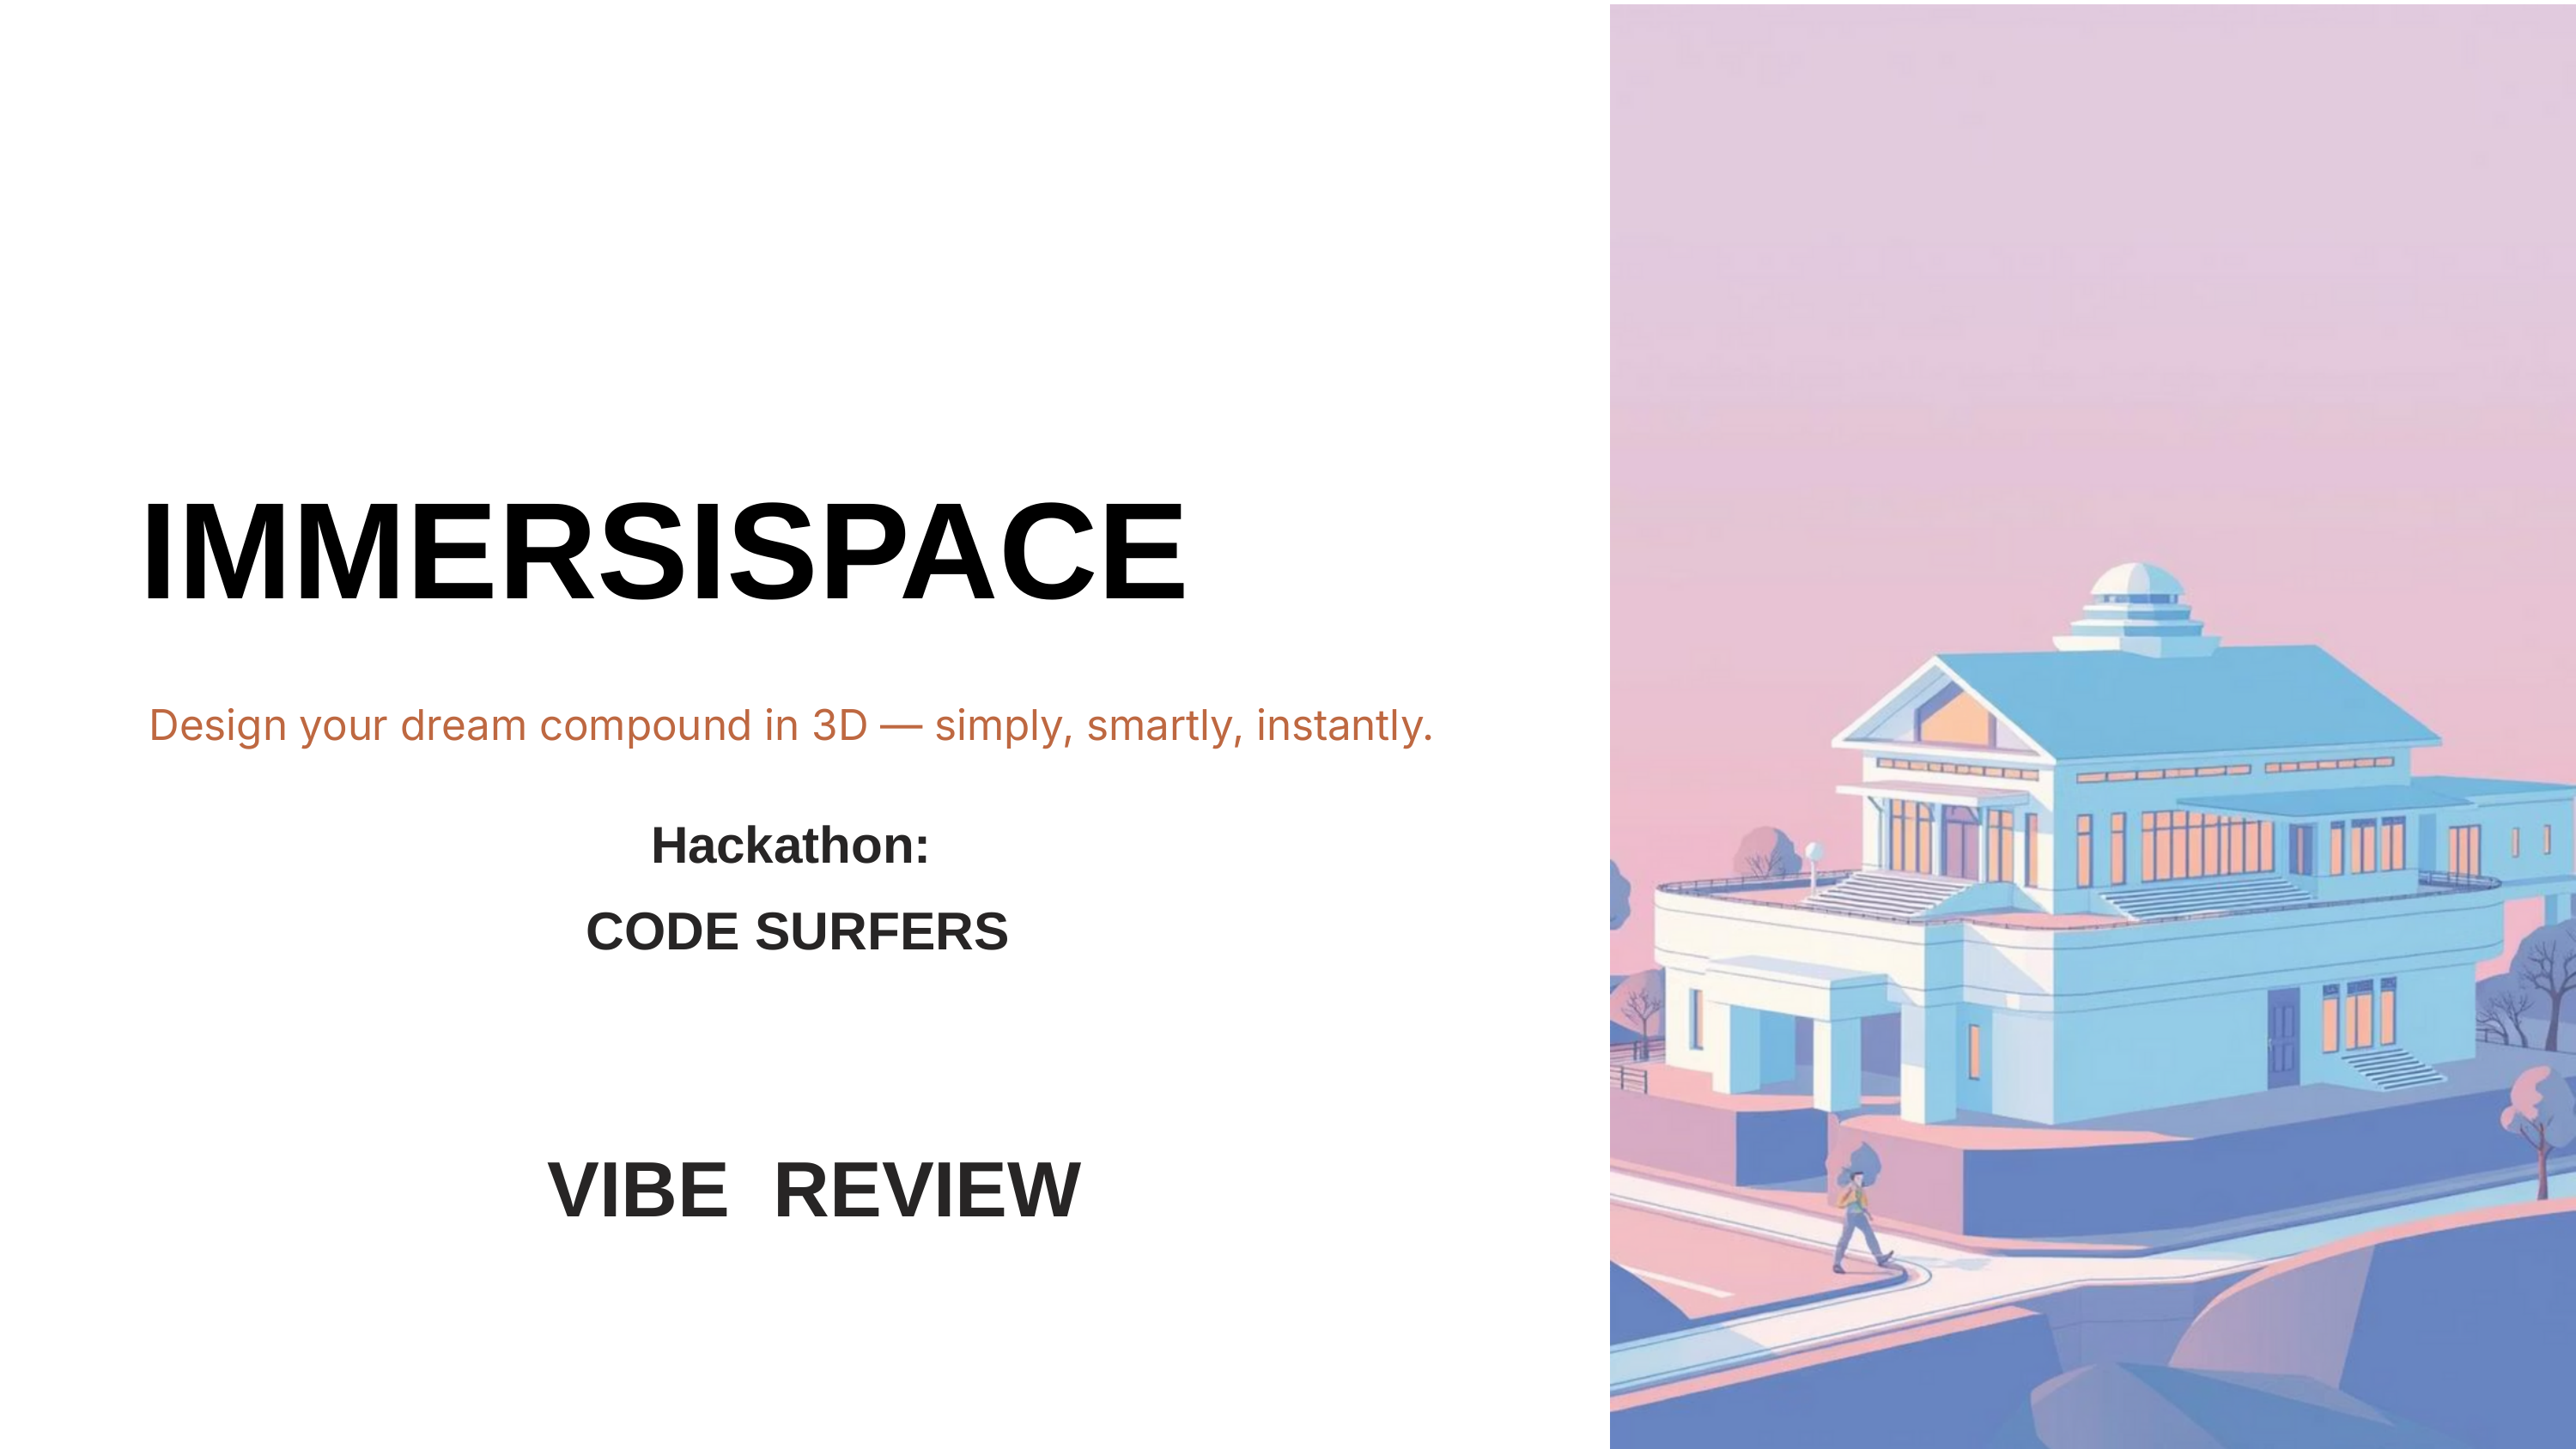

IMMERSISPACE
Design your dream compound in 3D — simply, smartly, instantly.
Hackathon:
CODE SURFERS
VIBE  REVIEW